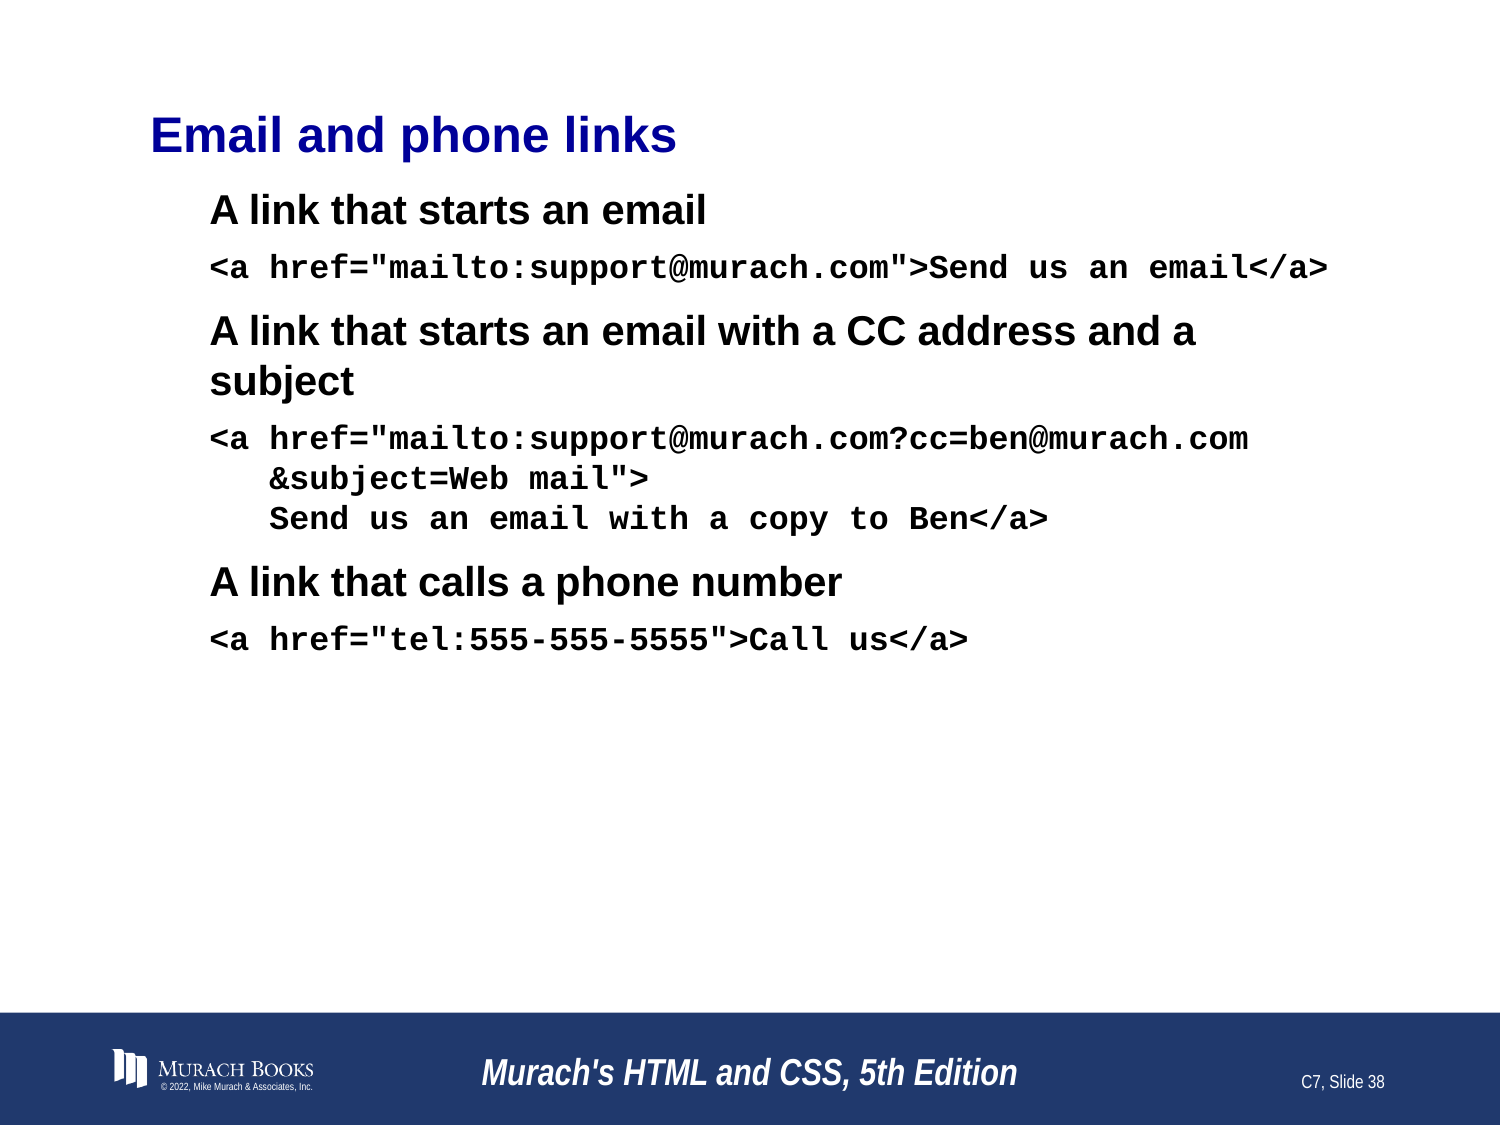

# Email and phone links
A link that starts an email
<a href="mailto:support@murach.com">Send us an email</a>
A link that starts an email with a CC address and a subject
<a href="mailto:support@murach.com?cc=ben@murach.com
   &subject=Web mail">
   Send us an email with a copy to Ben</a>
A link that calls a phone number
<a href="tel:555-555-5555">Call us</a>

© 2022, Mike Murach & Associates, Inc.
Murach's HTML and CSS, 5th Edition

C7, Slide 38